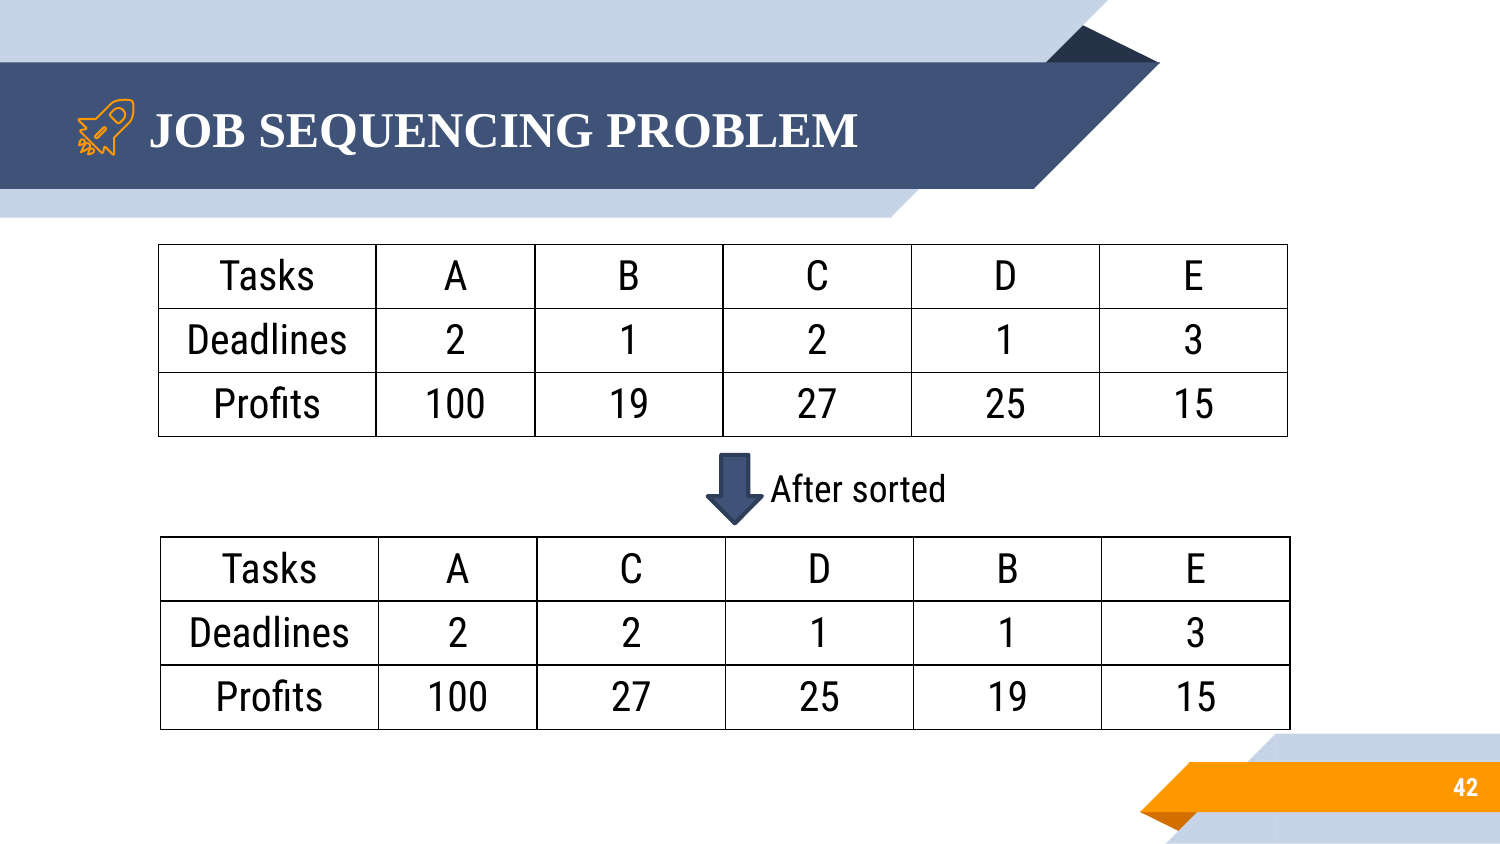

# JOB SEQUENCING PROBLEM

| Tasks | A | B | C | D | E |
| --- | --- | --- | --- | --- | --- |
| Deadlines | 2 | 1 | 2 | 1 | 3 |
| Profits | 100 | 19 | 27 | 25 | 15 |
After sorted

| Tasks | A | C | D | B | E |
| --- | --- | --- | --- | --- | --- |
| Deadlines | 2 | 2 | 1 | 1 | 3 |
| Profits | 100 | 27 | 25 | 19 | 15 |
42